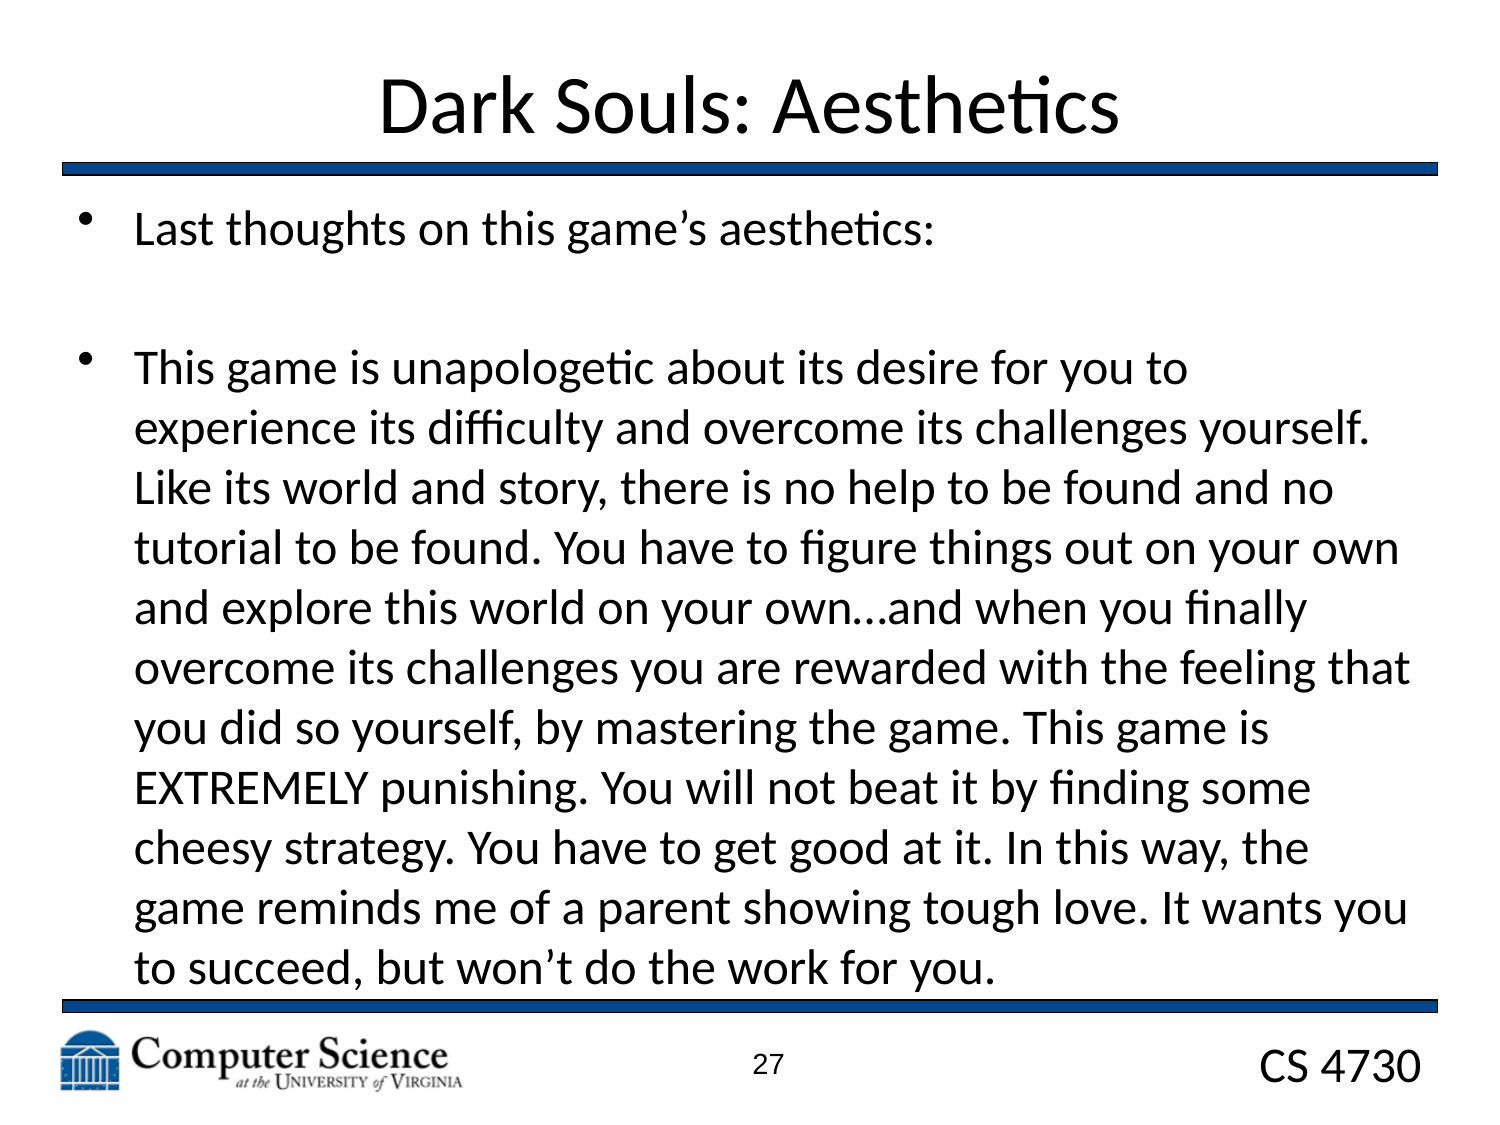

# Dark Souls: Aesthetics
Last thoughts on this game’s aesthetics:

This game is unapologetic about its desire for you to experience its difficulty and overcome its challenges yourself. Like its world and story, there is no help to be found and no tutorial to be found. You have to figure things out on your own and explore this world on your own…and when you finally overcome its challenges you are rewarded with the feeling that you did so yourself, by mastering the game. This game is EXTREMELY punishing. You will not beat it by finding some cheesy strategy. You have to get good at it. In this way, the game reminds me of a parent showing tough love. It wants you to succeed, but won’t do the work for you.
27